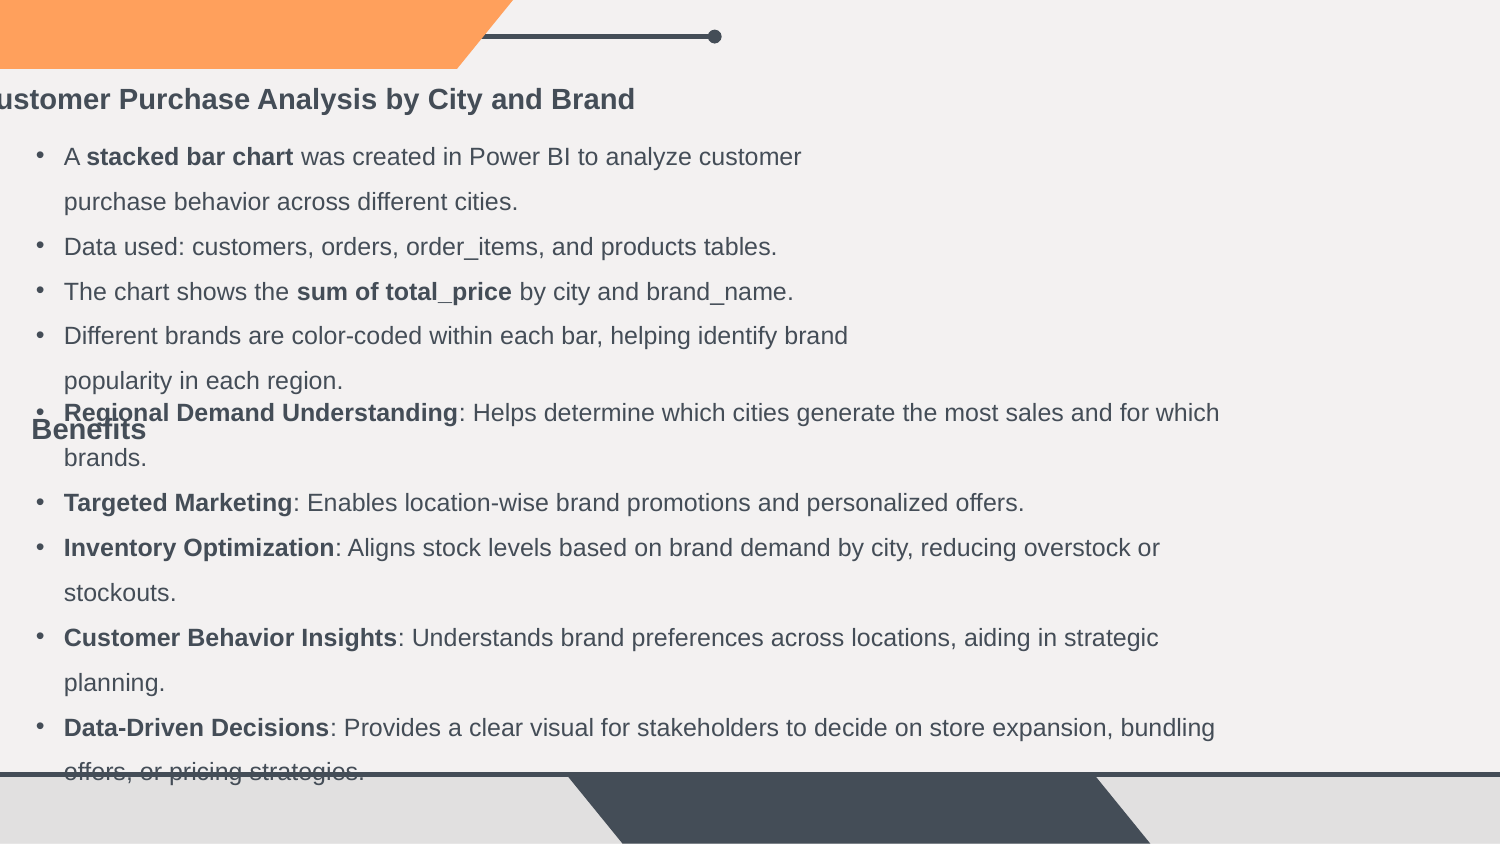

Customer Purchase Analysis by City and Brand
A stacked bar chart was created in Power BI to analyze customer purchase behavior across different cities.
Data used: customers, orders, order_items, and products tables.
The chart shows the sum of total_price by city and brand_name.
Different brands are color-coded within each bar, helping identify brand popularity in each region.
Benefits
Regional Demand Understanding: Helps determine which cities generate the most sales and for which brands.
Targeted Marketing: Enables location-wise brand promotions and personalized offers.
Inventory Optimization: Aligns stock levels based on brand demand by city, reducing overstock or stockouts.
Customer Behavior Insights: Understands brand preferences across locations, aiding in strategic planning.
Data-Driven Decisions: Provides a clear visual for stakeholders to decide on store expansion, bundling offers, or pricing strategies.